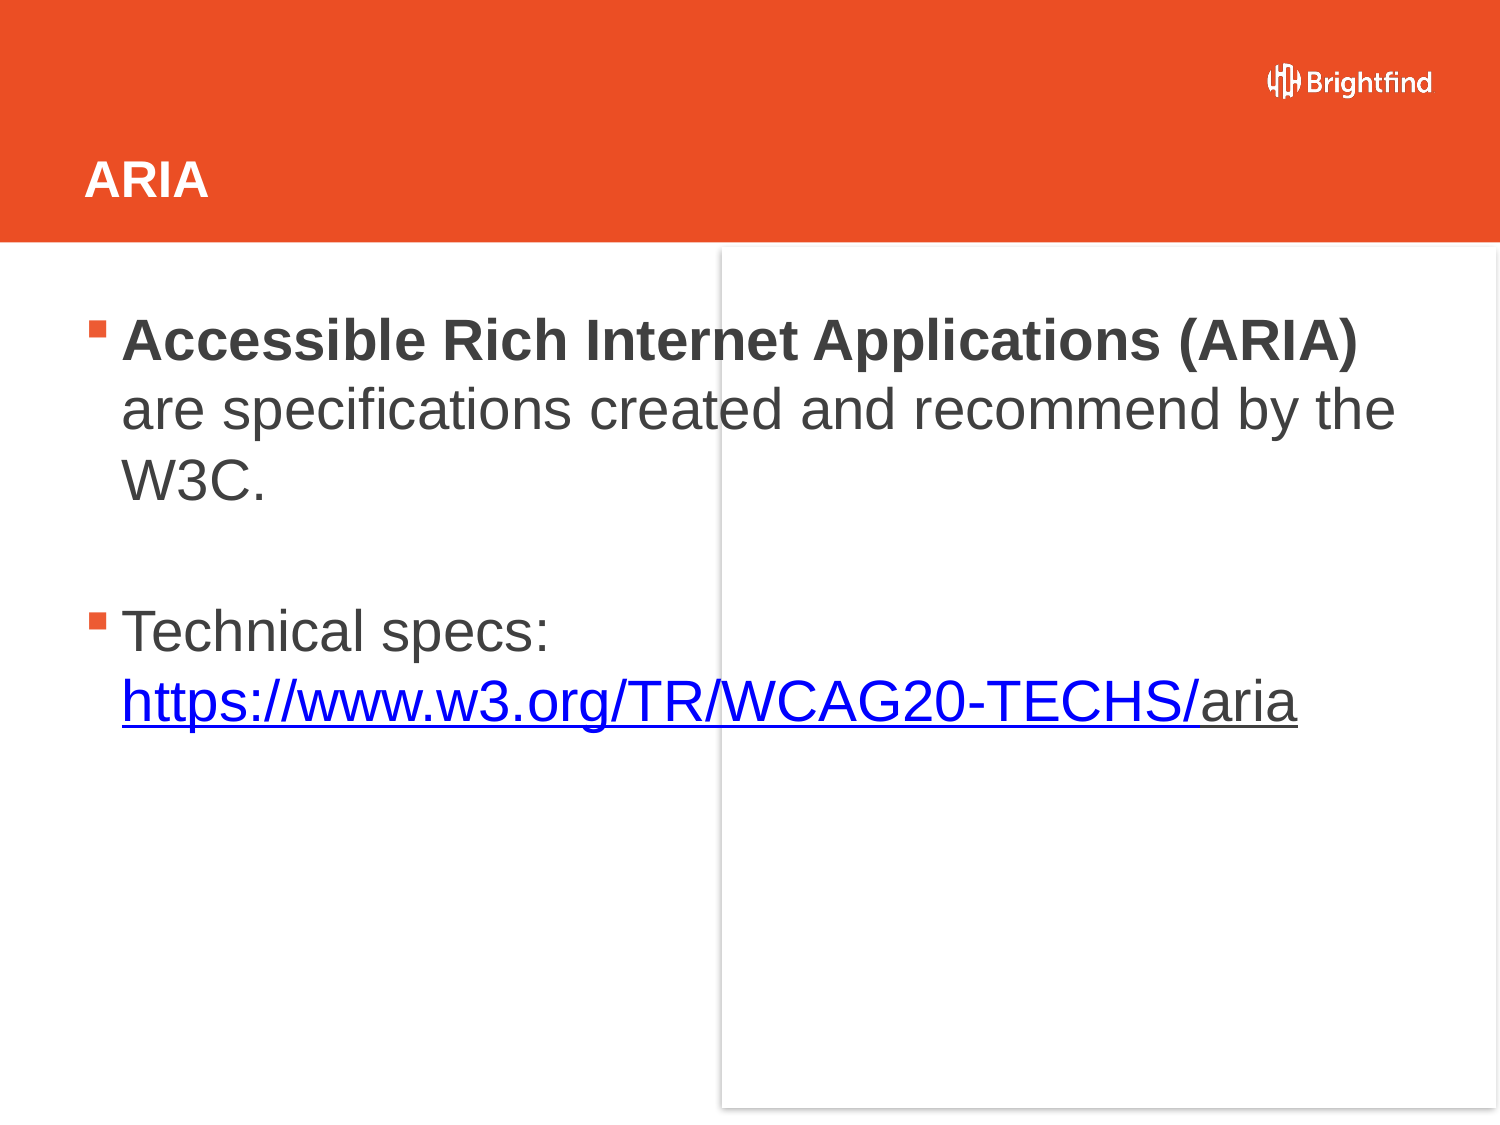

# ARIA

Accessible Rich Internet Applications (ARIA) are specifications created and recommend by the W3C.
Technical specs:
https://www.w3.org/TR/WCAG20-TECHS/aria